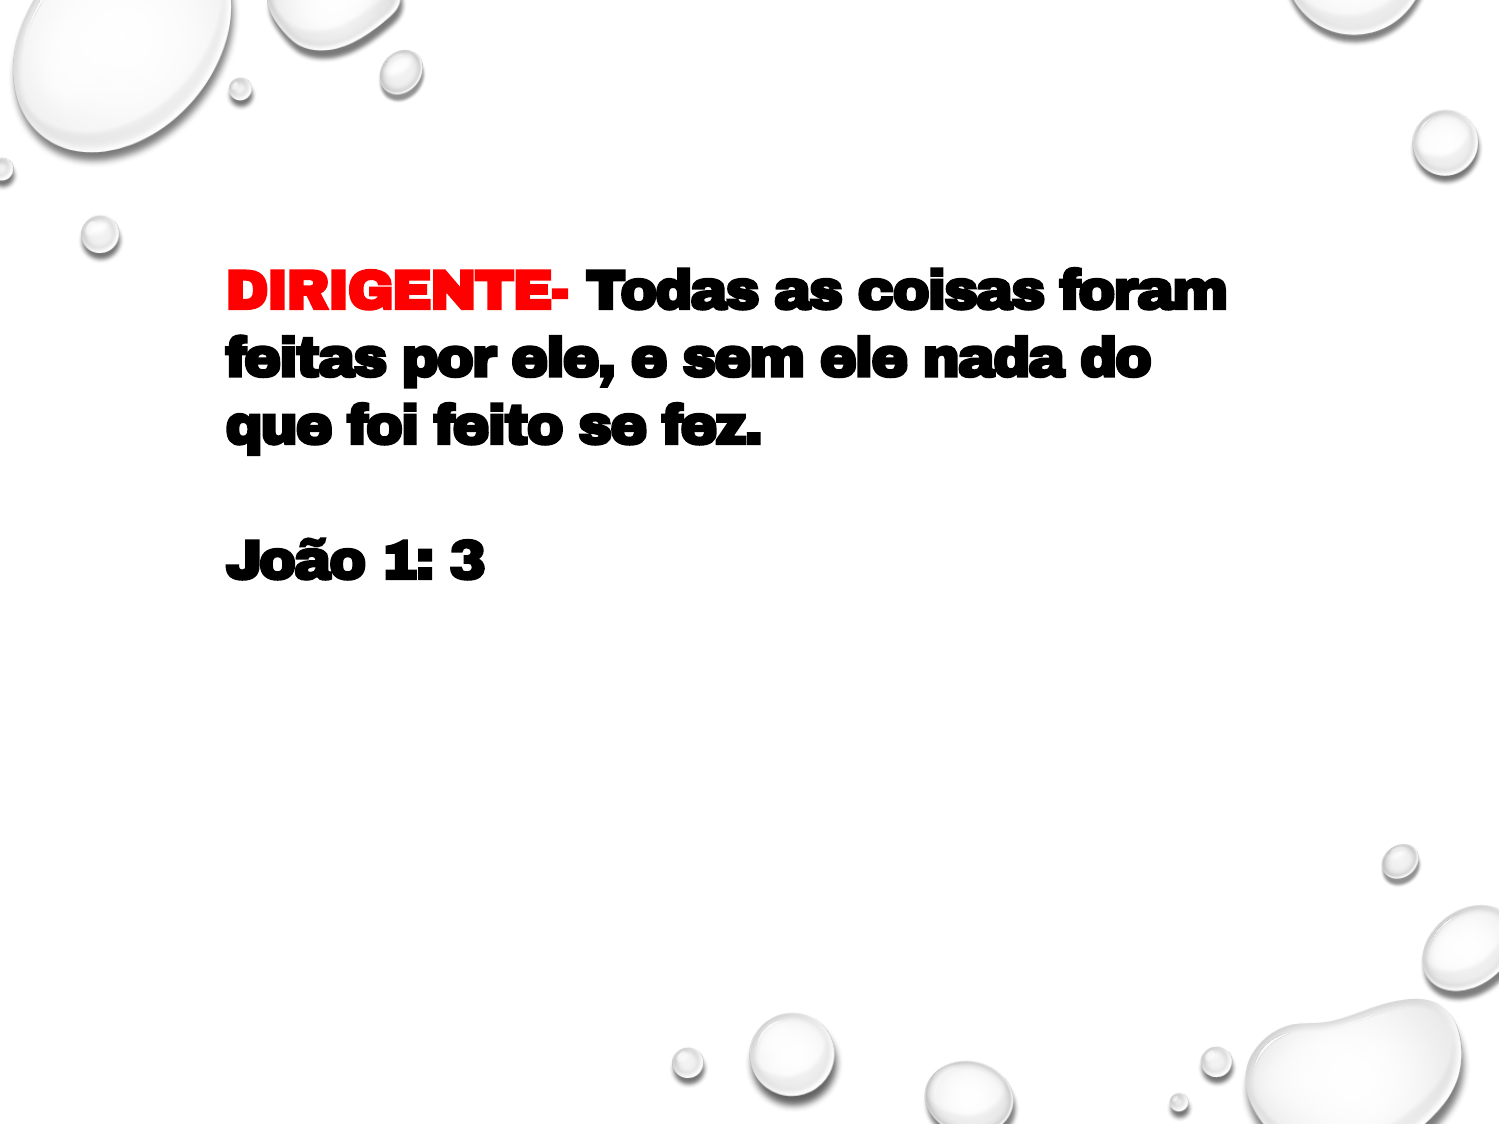

DIRIGENTE- Todas as coisas foram feitas por ele, e sem ele nada do que foi feito se fez.

João 1: 3